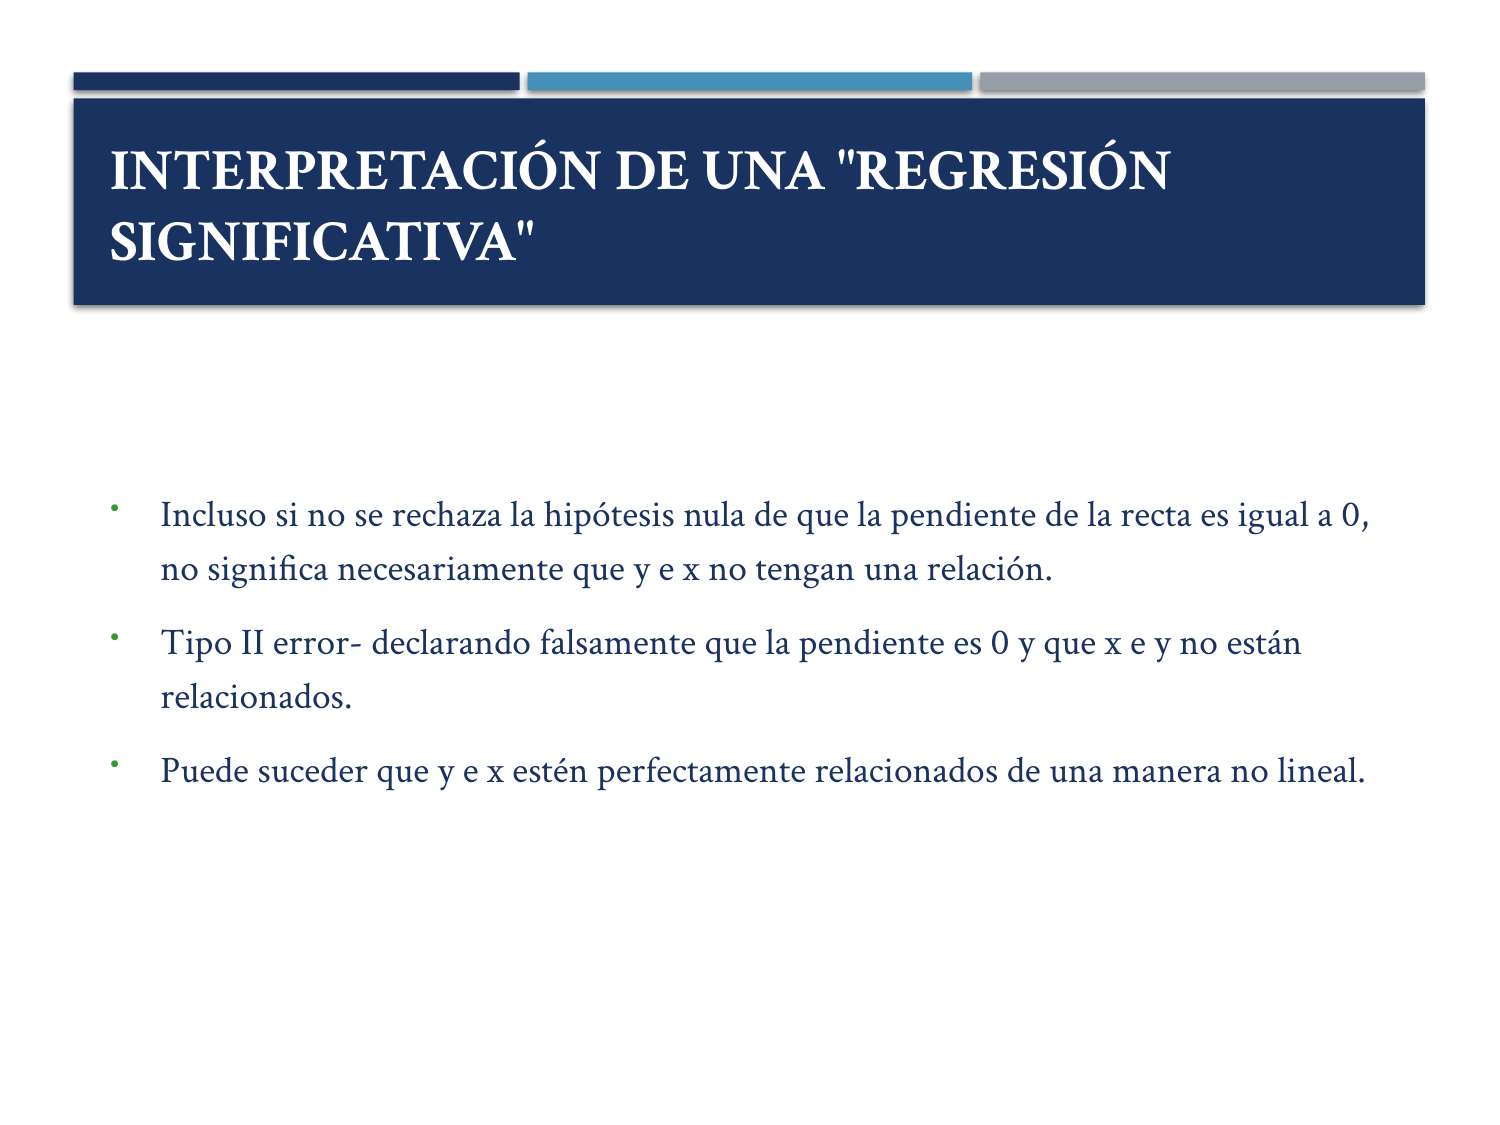

# Interpretación de una "regresión significativa"
Incluso si no se rechaza la hipótesis nula de que la pendiente de la recta es igual a 0, no significa necesariamente que y e x no tengan una relación.
Tipo II error- declarando falsamente que la pendiente es 0 y que x e y no están relacionados.
Puede suceder que y e x estén perfectamente relacionados de una manera no lineal.